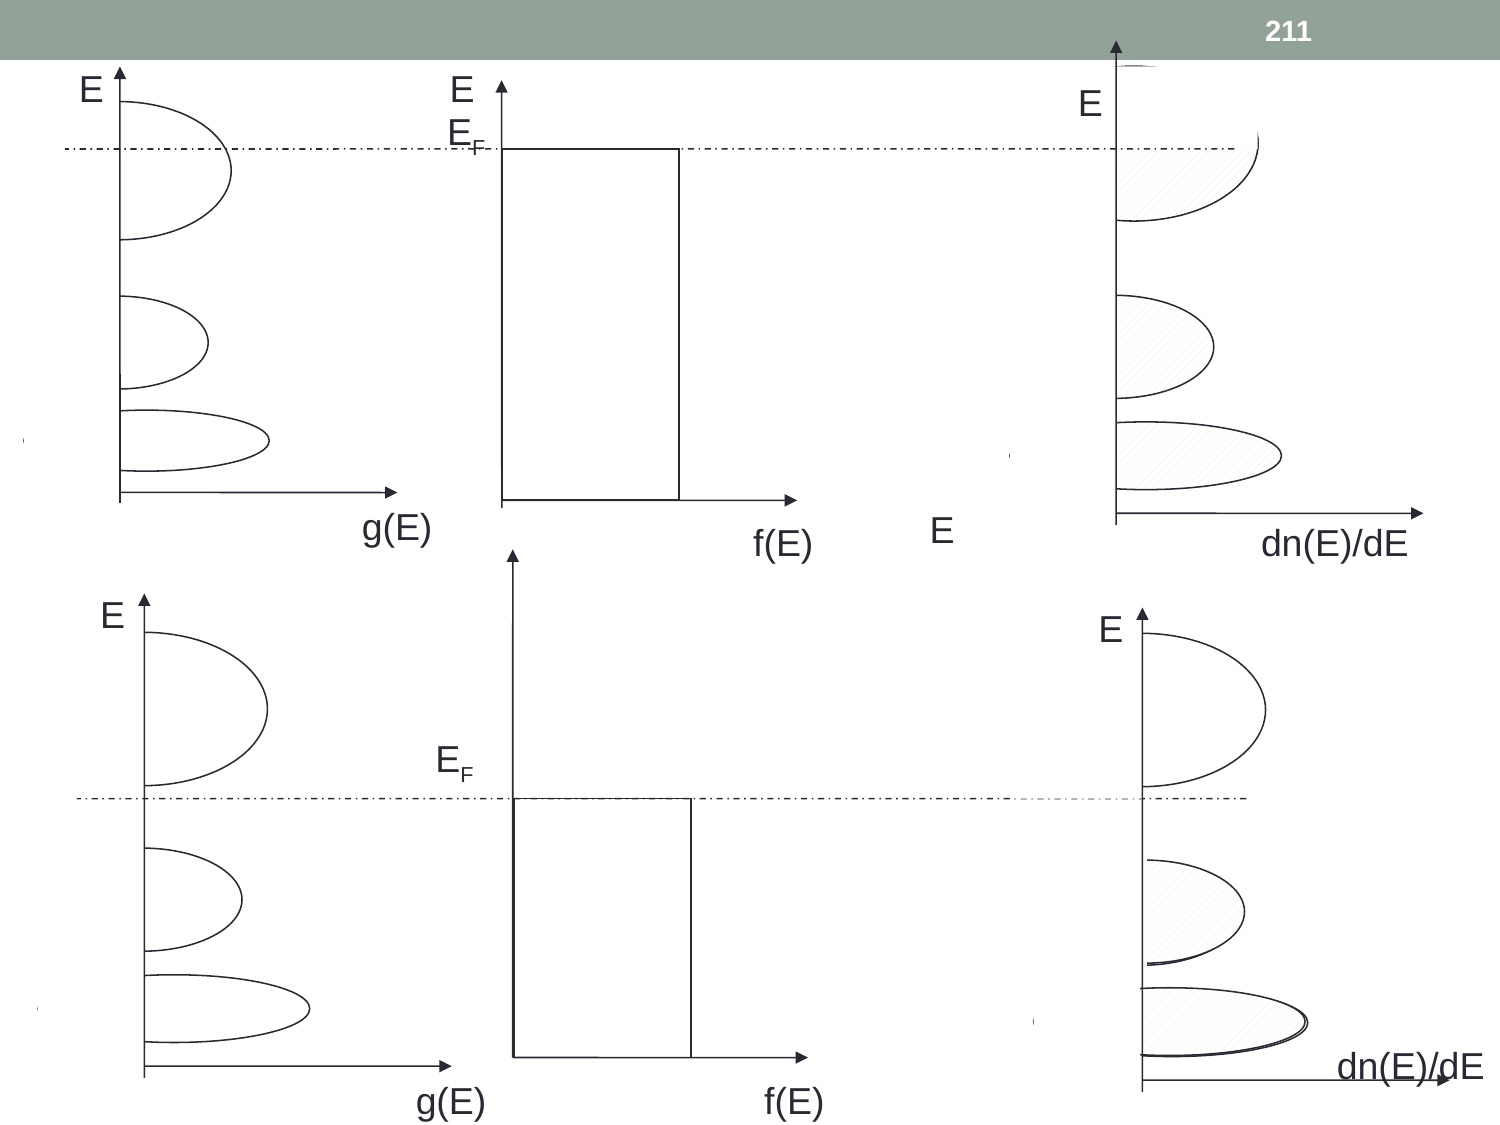

211

E

g(E)
E

E

EF

E

f(E)
dn(E)/dE

E

g(E)
E

EF

dn(E)/dE

f(E)